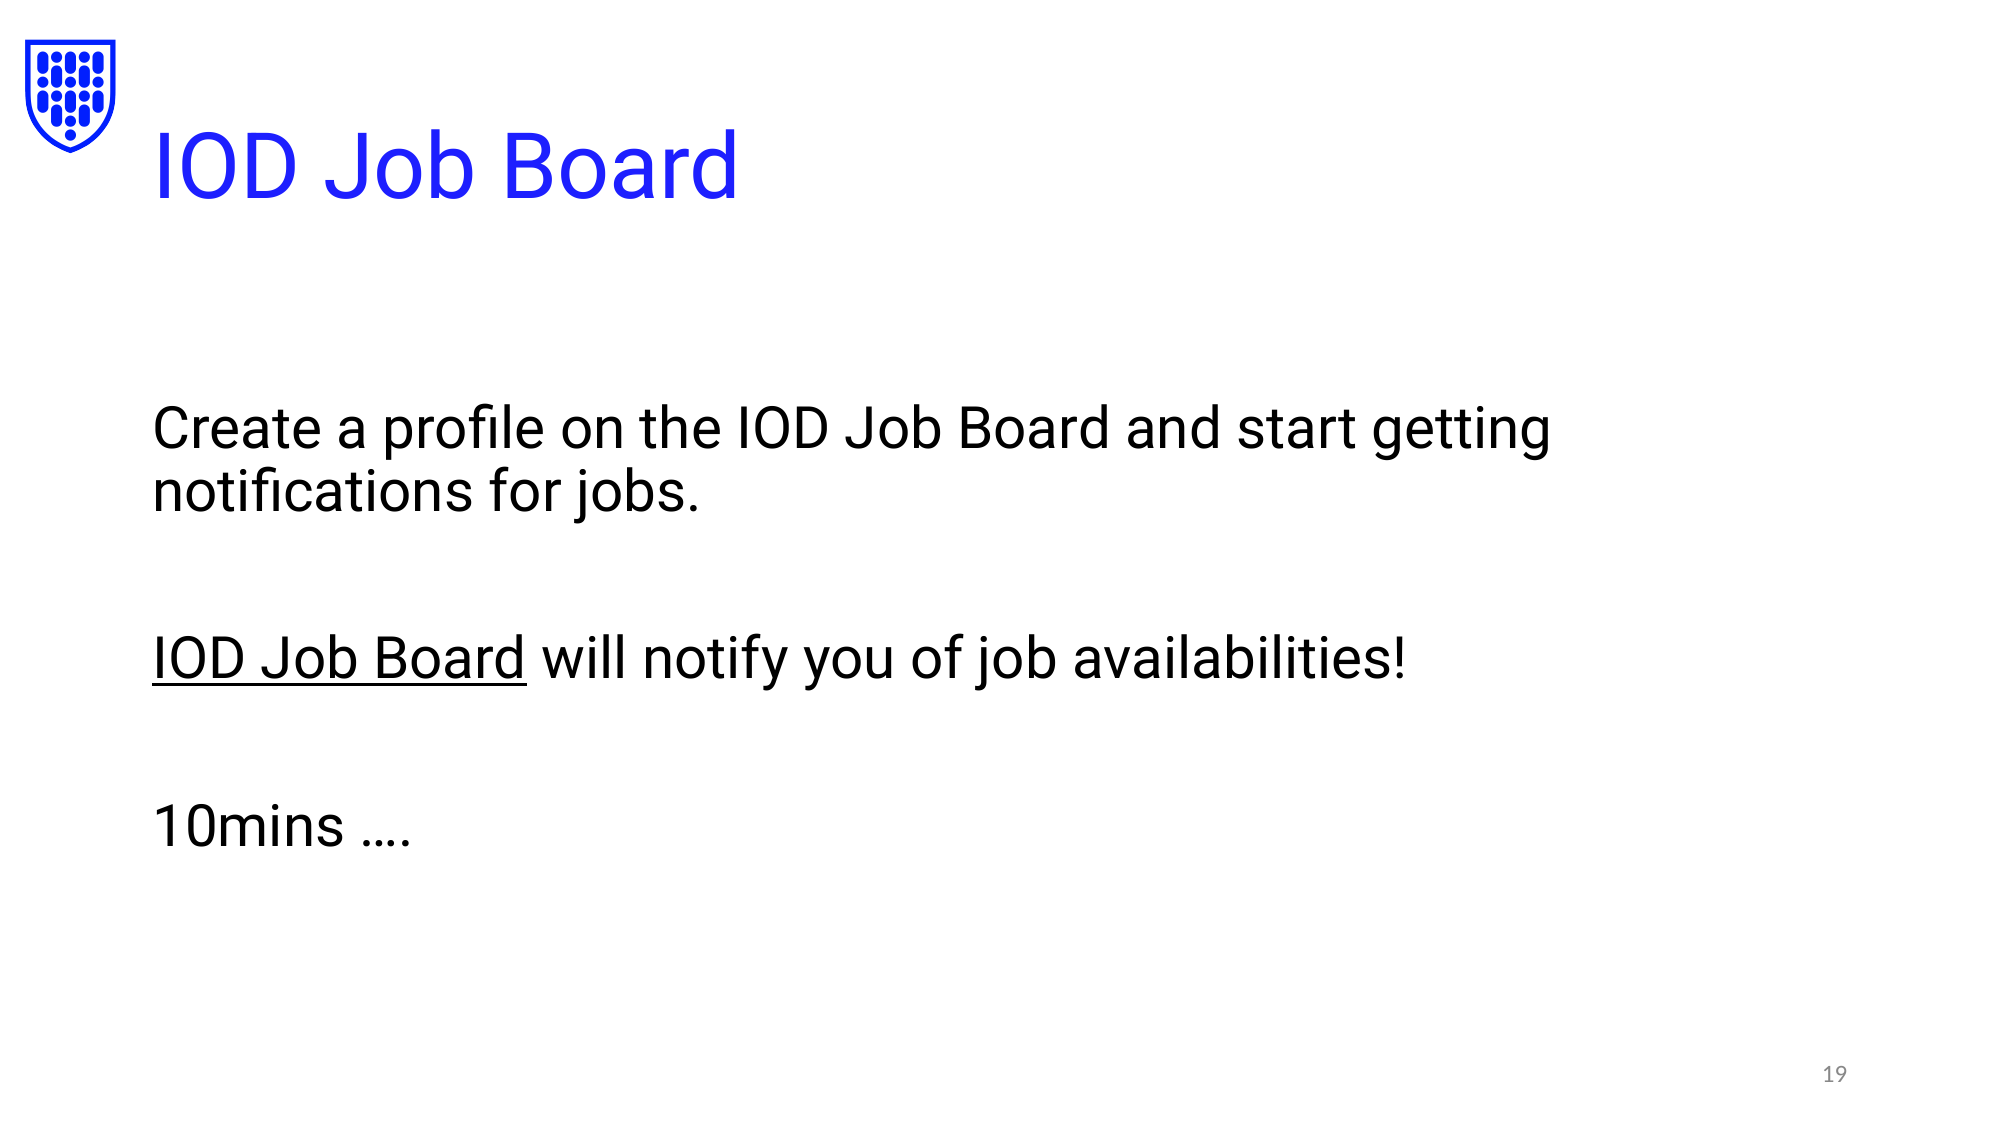

# IOD Job Board

Create a profile on the IOD Job Board and start getting notifications for jobs.

IOD Job Board will notify you of job availabilities!

10mins ….

19